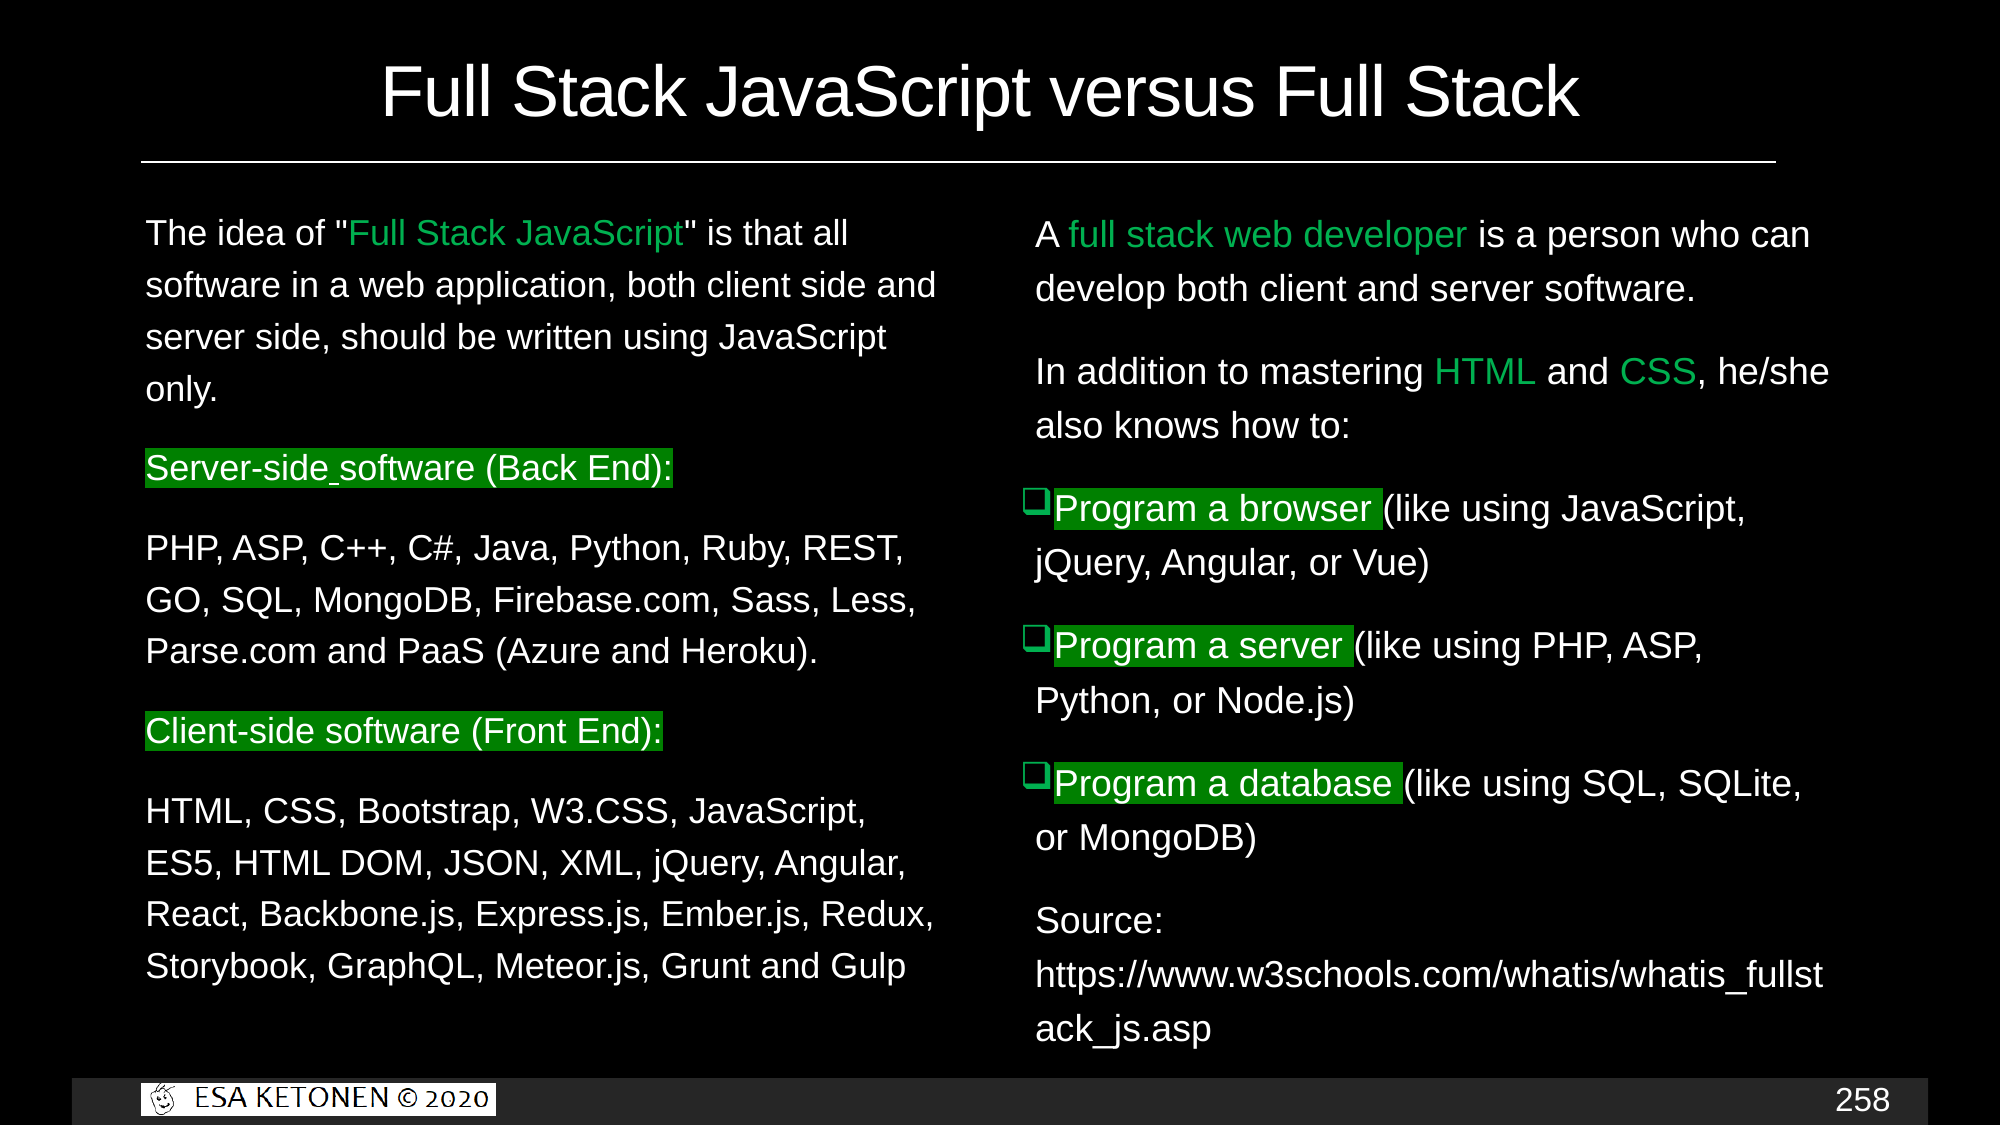

# Full Stack JavaScript versus Full Stack
A full stack web developer is a person who can develop both client and server software.
In addition to mastering HTML and CSS, he/she also knows how to:
Program a browser (like using JavaScript, jQuery, Angular, or Vue)
Program a server (like using PHP, ASP, Python, or Node.js)
Program a database (like using SQL, SQLite, or MongoDB)
Source: https://www.w3schools.com/whatis/whatis_fullstack_js.asp

The idea of "Full Stack JavaScript" is that all software in a web application, both client side and server side, should be written using JavaScript only.
Server-side software (Back End):
PHP, ASP, C++, C#, Java, Python, Ruby, REST, GO, SQL, MongoDB, Firebase.com, Sass, Less, Parse.com and PaaS (Azure and Heroku).
Client-side software (Front End):
HTML, CSS, Bootstrap, W3.CSS, JavaScript, ES5, HTML DOM, JSON, XML, jQuery, Angular, React, Backbone.js, Express.js, Ember.js, Redux, Storybook, GraphQL, Meteor.js, Grunt and Gulp

258